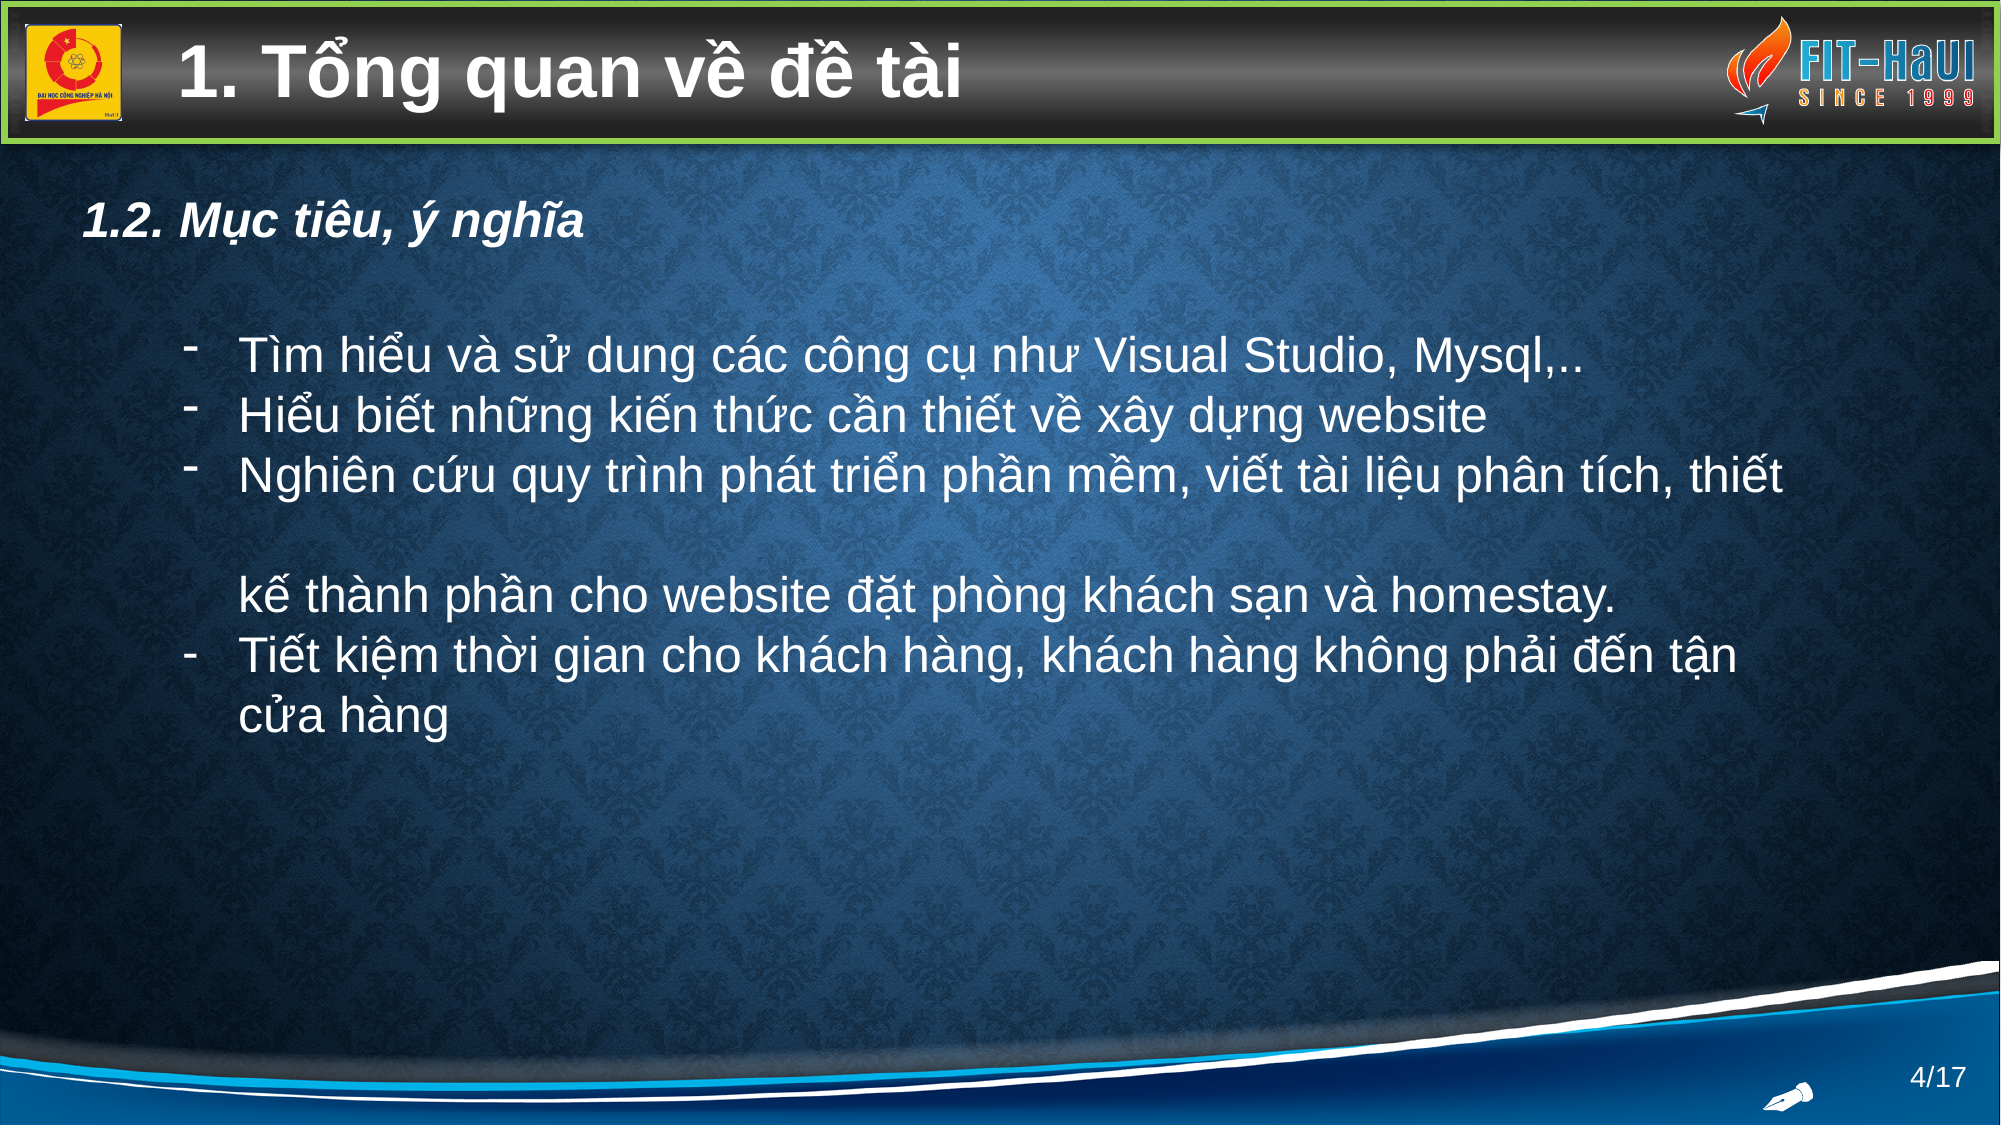

1. Tổng quan về đề tài
1.2. Mục tiêu, ý nghĩa
Tìm hiểu và sử dung các công cụ như Visual Studio, Mysql,..
Hiểu biết những kiến thức cần thiết về xây dựng website
Nghiên cứu quy trình phát triển phần mềm, viết tài liệu phân tích, thiết
    kế thành phần cho website đặt phòng khách sạn và homestay.
Tiết kiệm thời gian cho khách hàng, khách hàng không phải đến tận cửa hàng
4/17